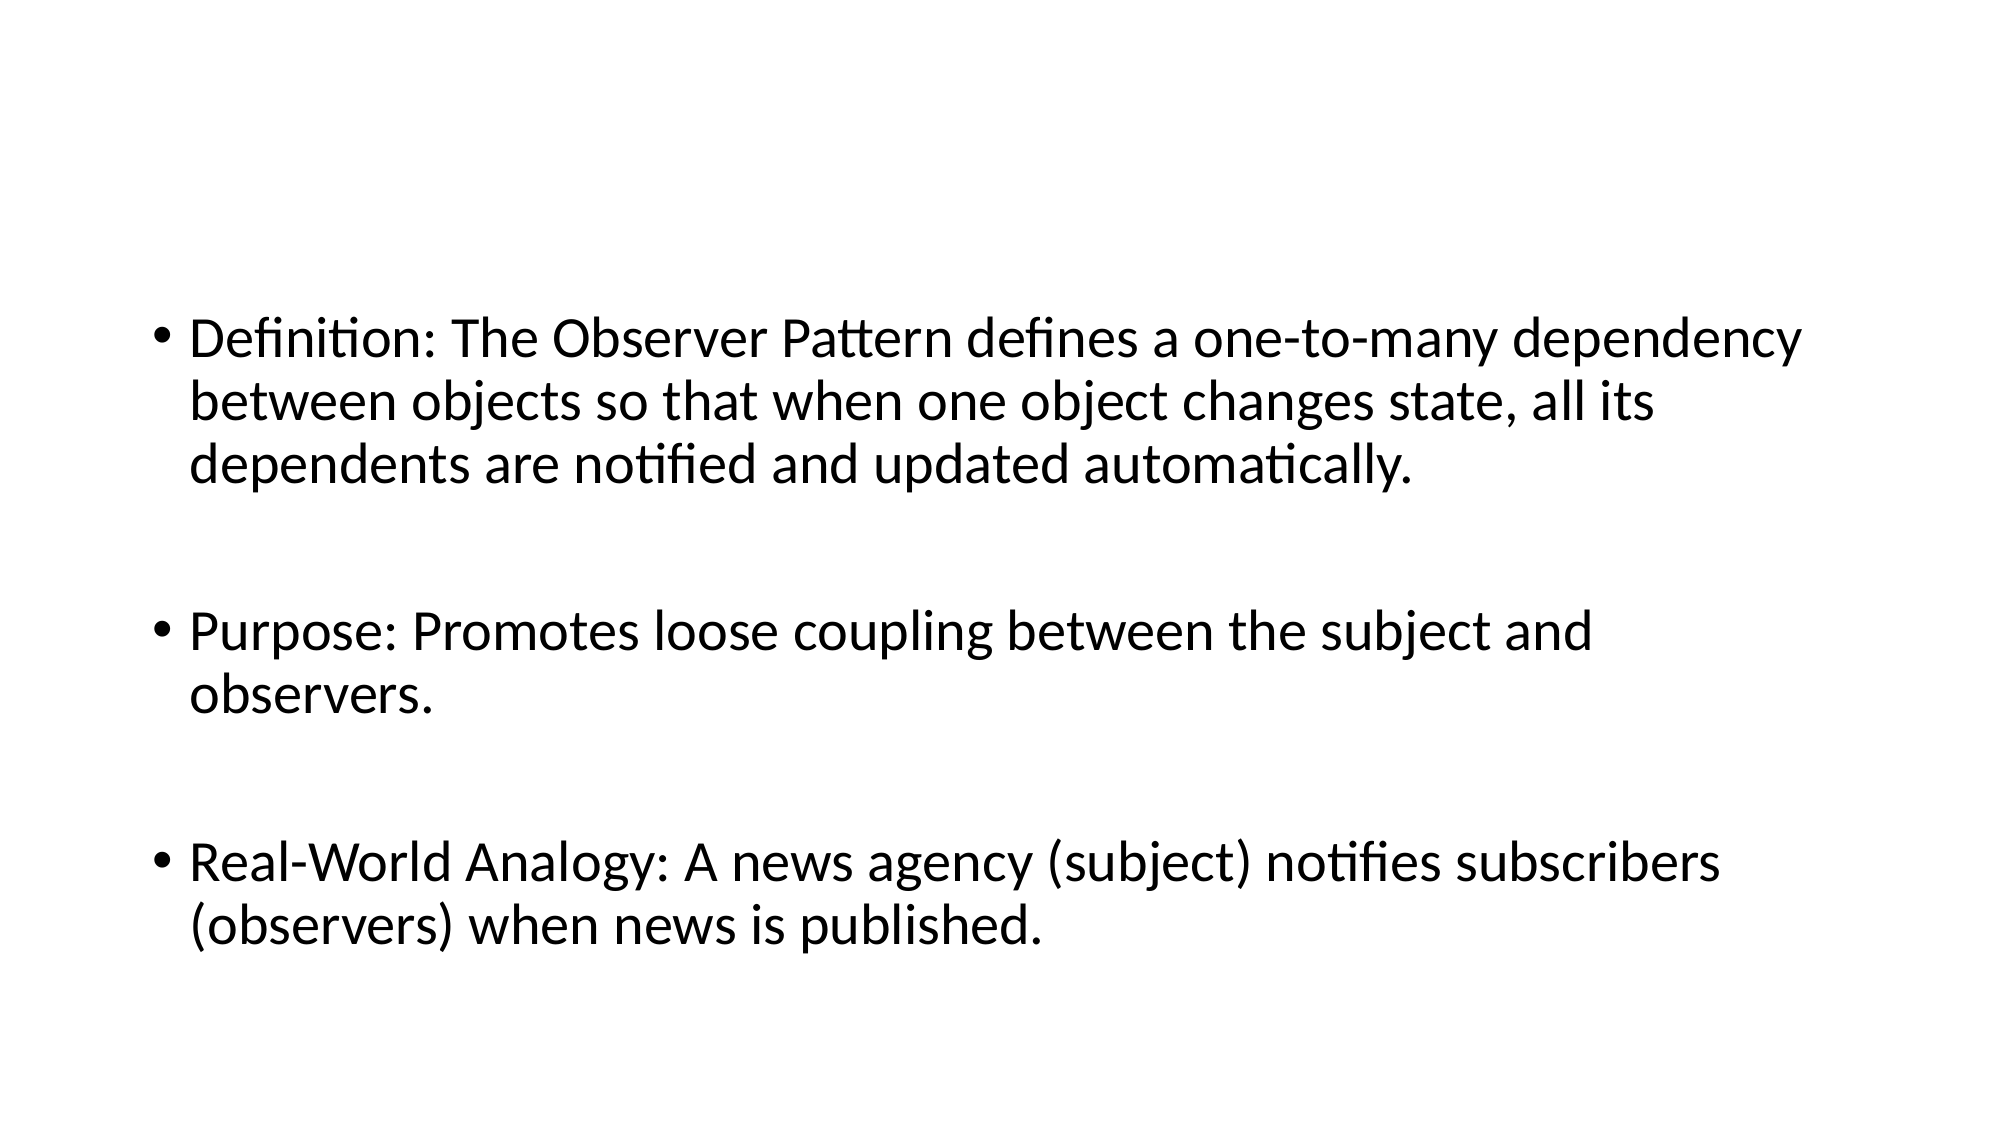

#
Definition: The Observer Pattern defines a one-to-many dependency between objects so that when one object changes state, all its dependents are notified and updated automatically.

Purpose: Promotes loose coupling between the subject and observers.

Real-World Analogy: A news agency (subject) notifies subscribers (observers) when news is published.